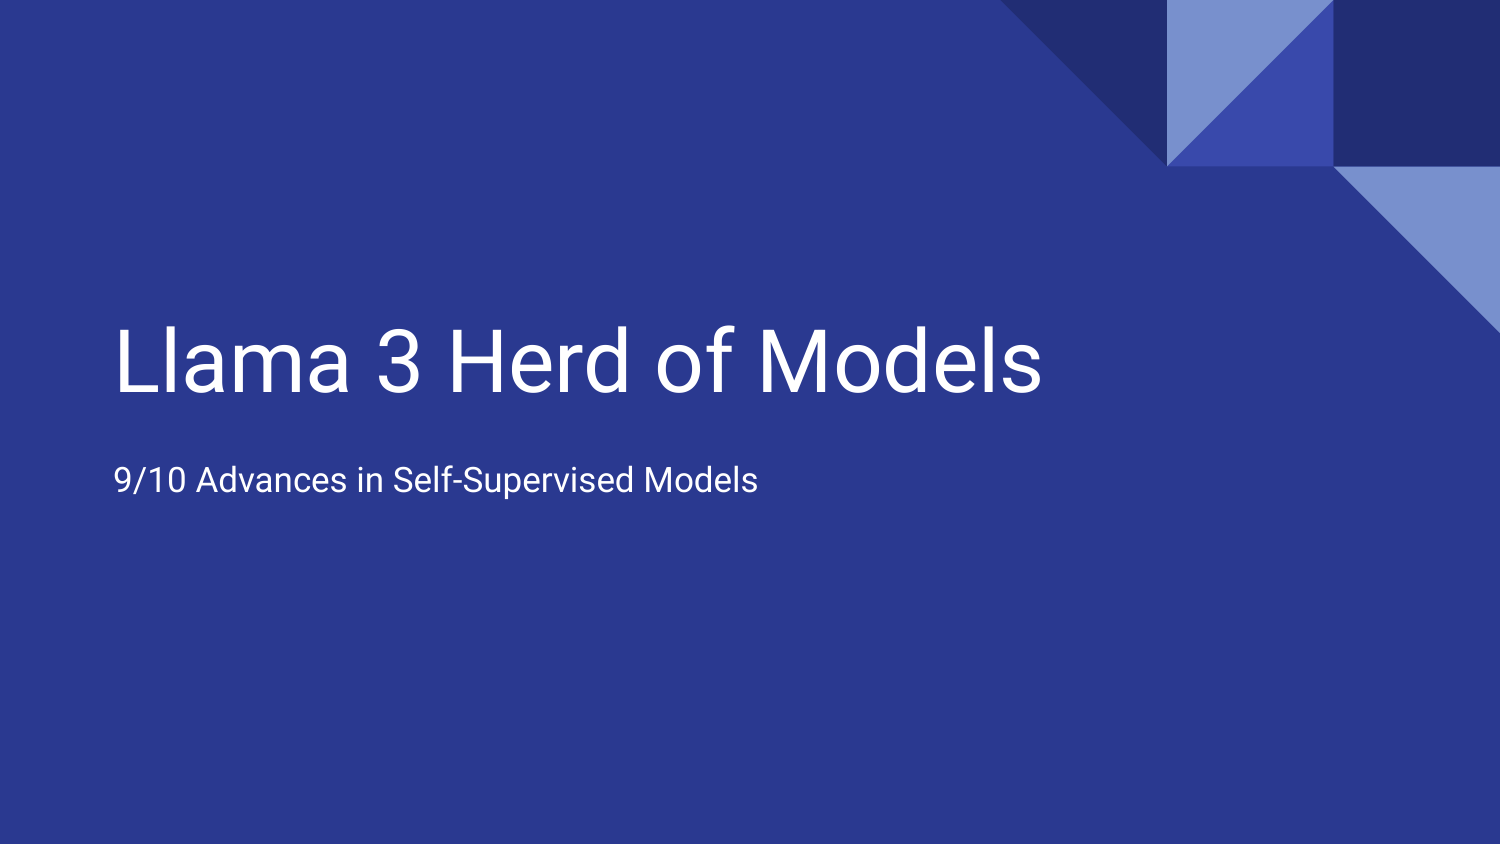

# Llama 3 Herd of Models
9/10 Advances in Self-Supervised Models